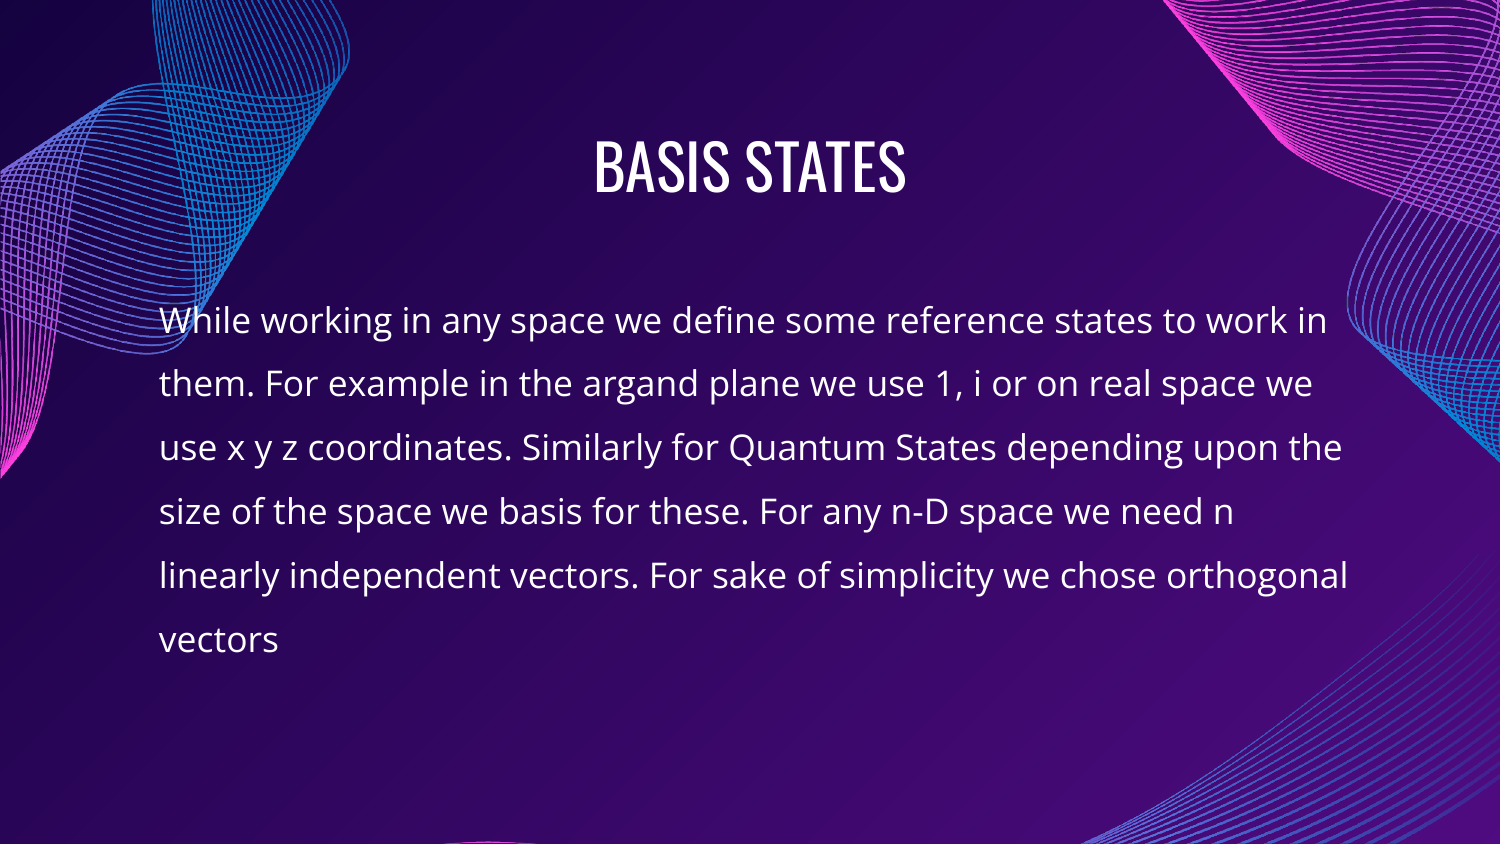

BASIS STATES
While working in any space we define some reference states to work in them. For example in the argand plane we use 1, i or on real space we use x y z coordinates. Similarly for Quantum States depending upon the size of the space we basis for these. For any n-D space we need n linearly independent vectors. For sake of simplicity we chose orthogonal vectors